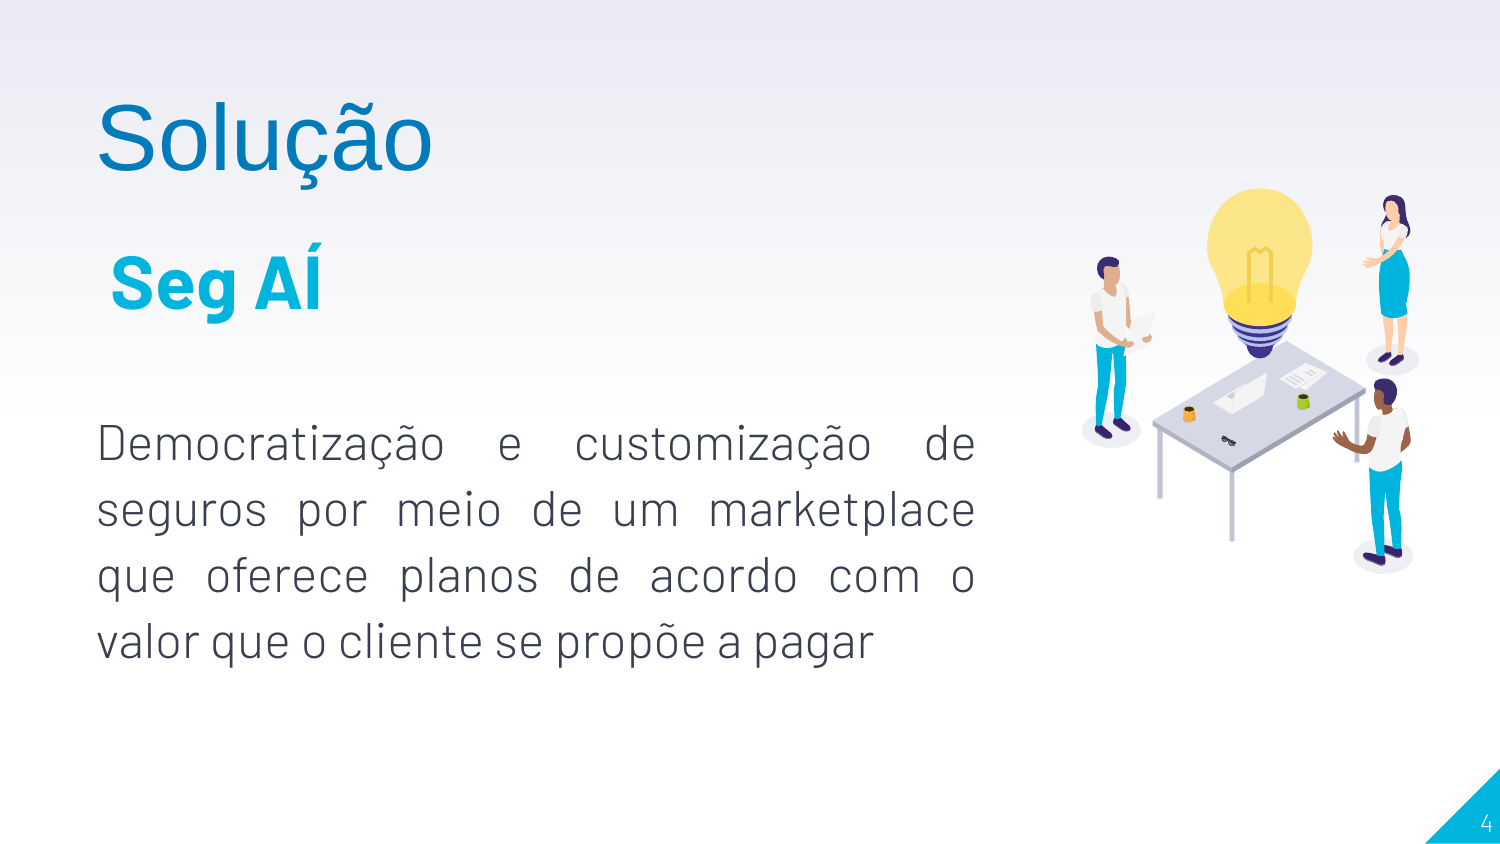

Solução

 Seg AÍ

Democratização e customização de seguros por meio de um marketplace que oferece planos de acordo com o valor que o cliente se propõe a pagar
4